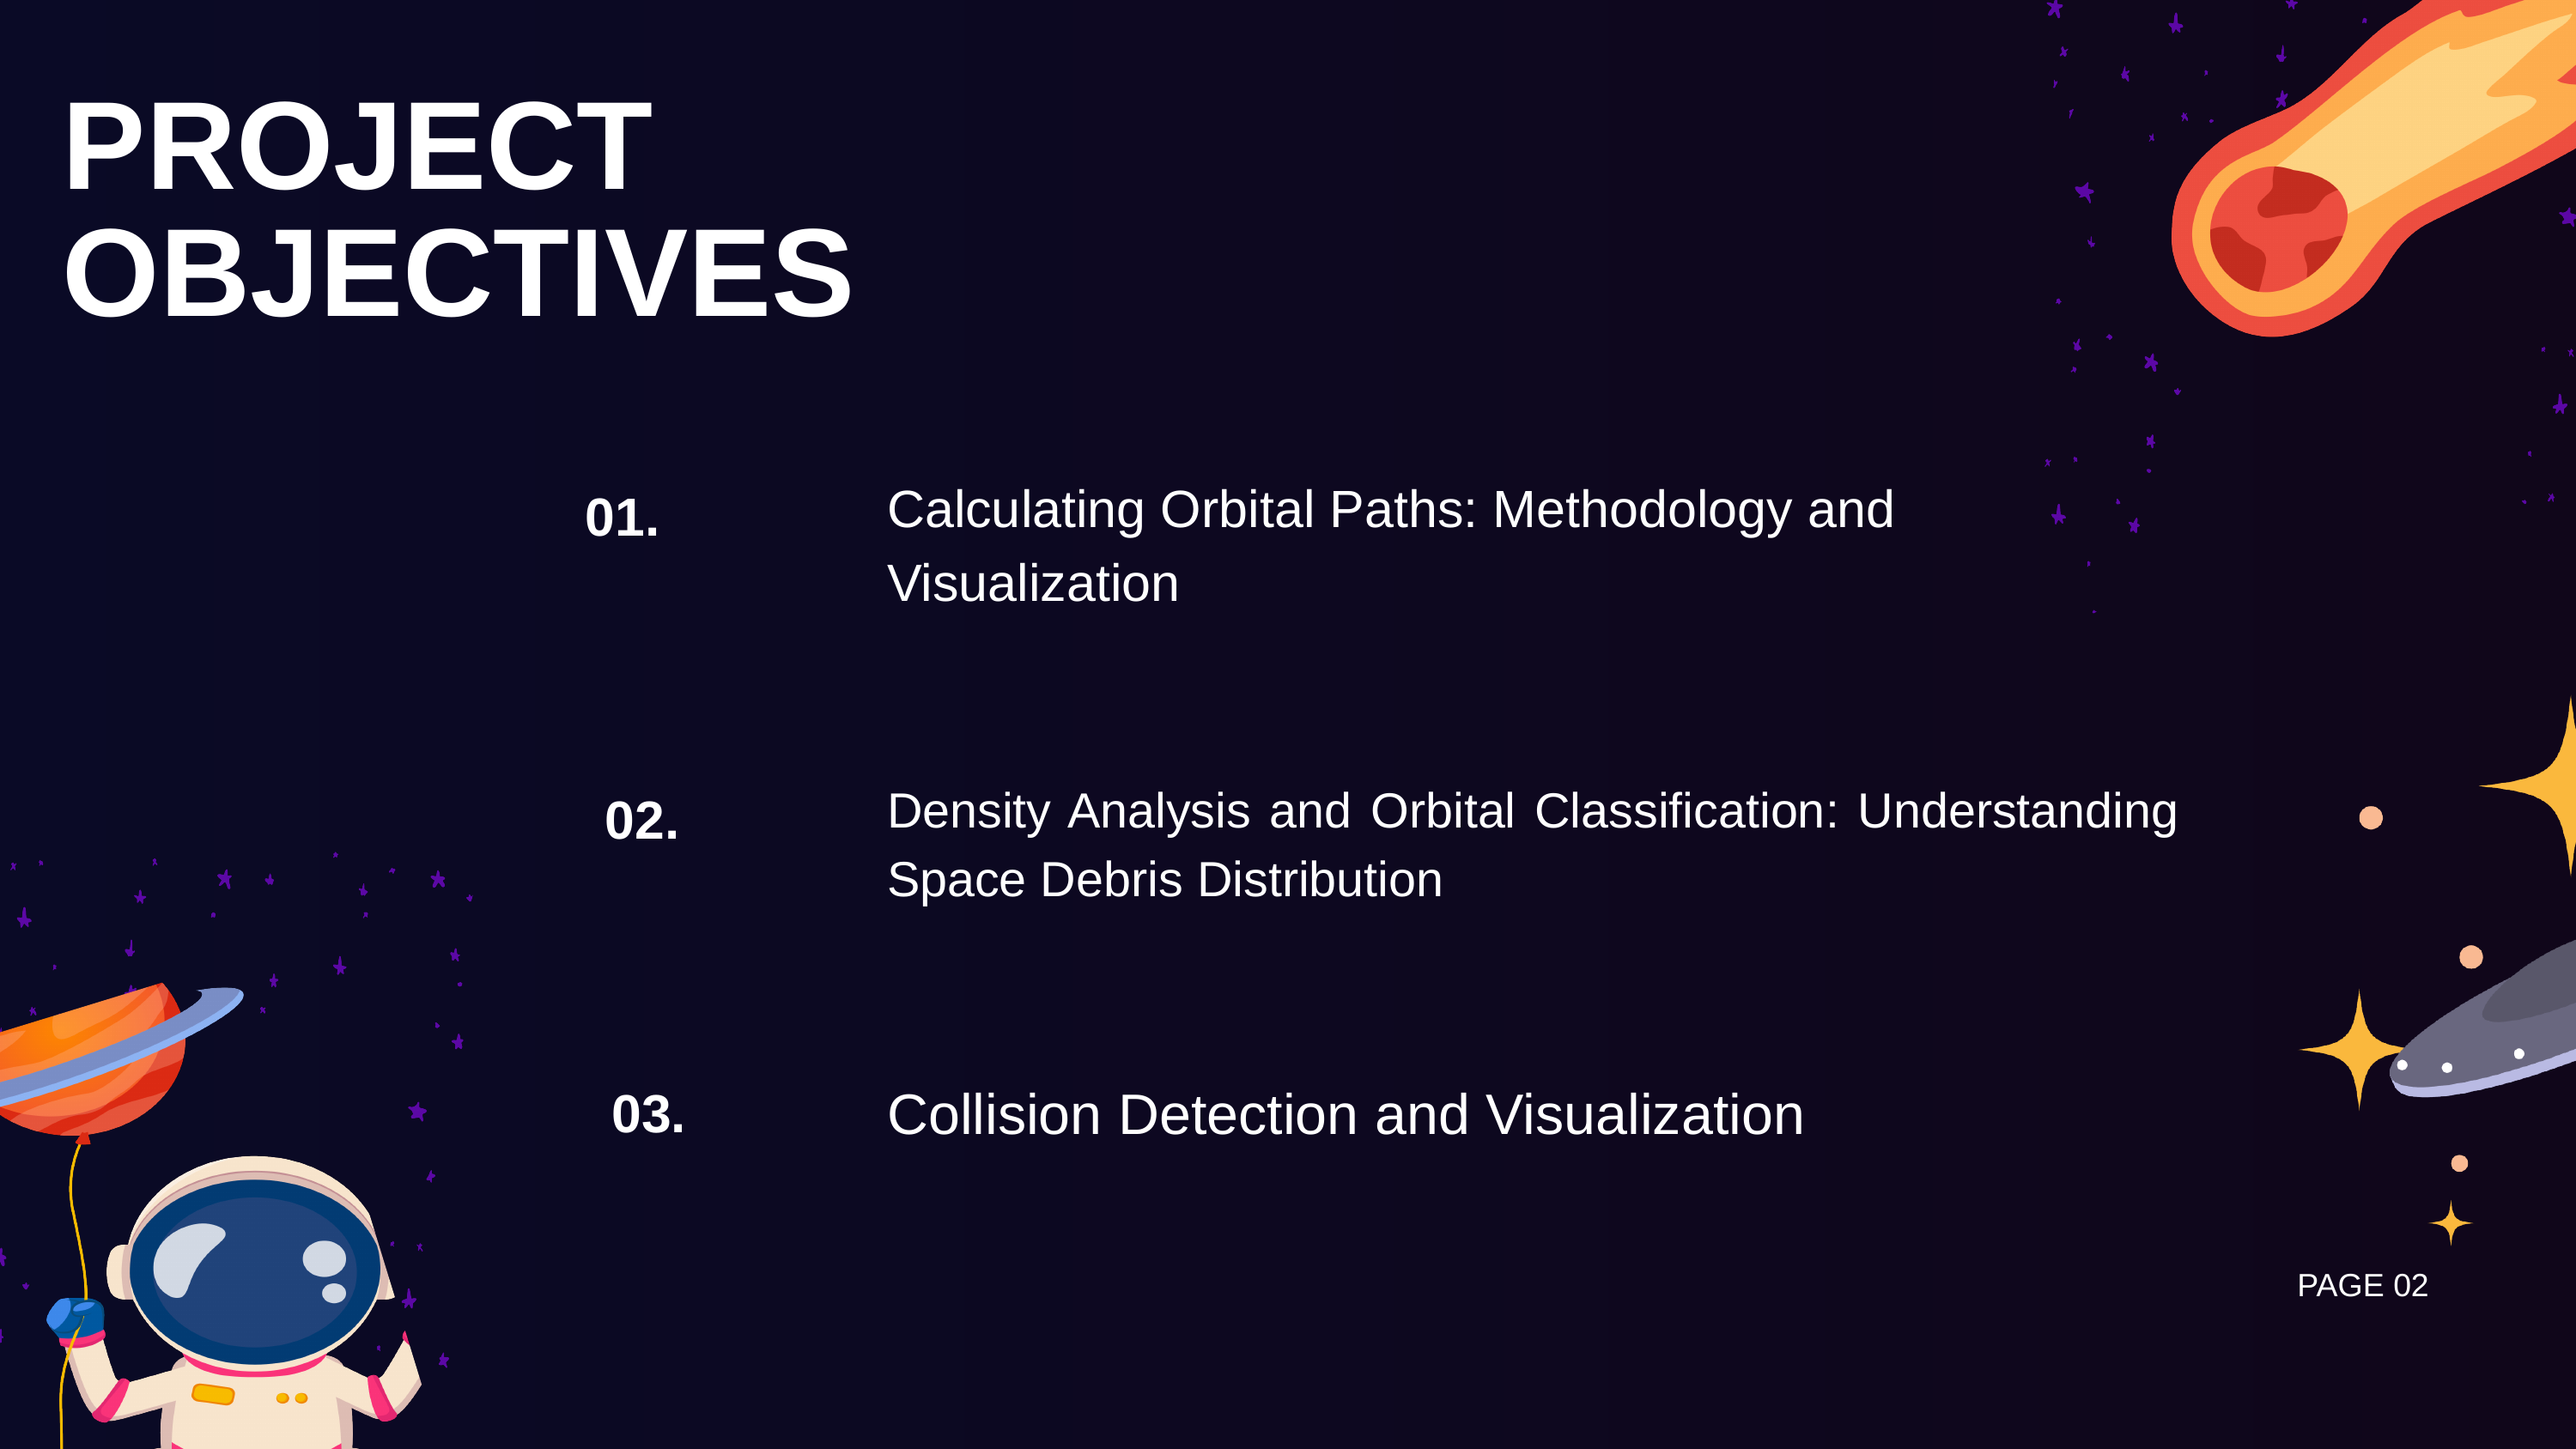

PROJECT OBJECTIVES
Calculating Orbital Paths: Methodology and Visualization
01.

Density Analysis and Orbital Classification: Understanding Space Debris Distribution
02.

Collision Detection and Visualization
03.
PAGE 02